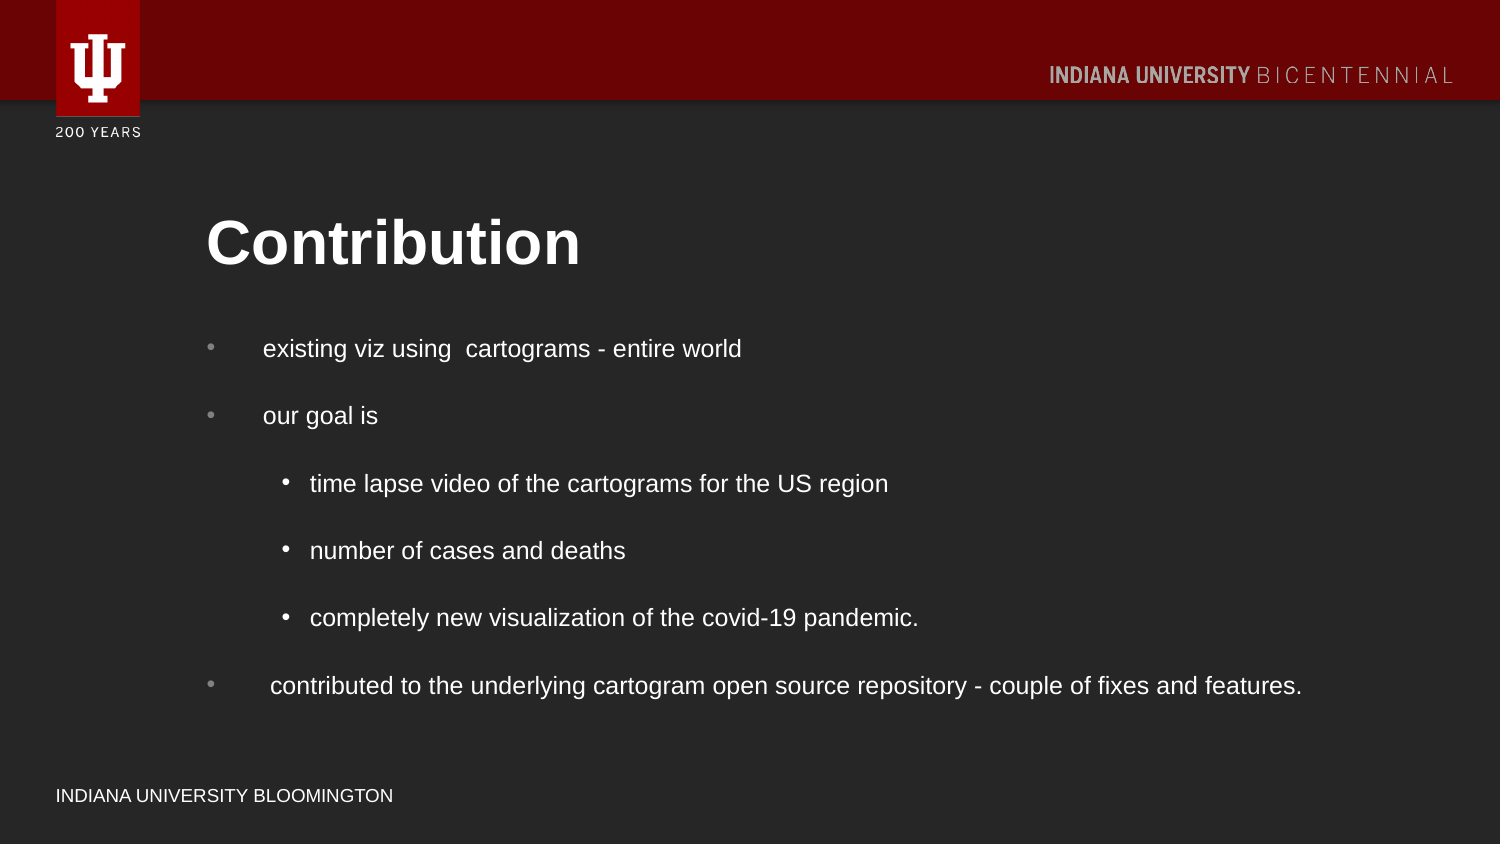

# Contribution
existing viz using  cartograms - entire world
our goal is
time lapse video of the cartograms for the US region
number of cases and deaths
completely new visualization of the covid-19 pandemic.
 contributed to the underlying cartogram open source repository - couple of fixes and features.